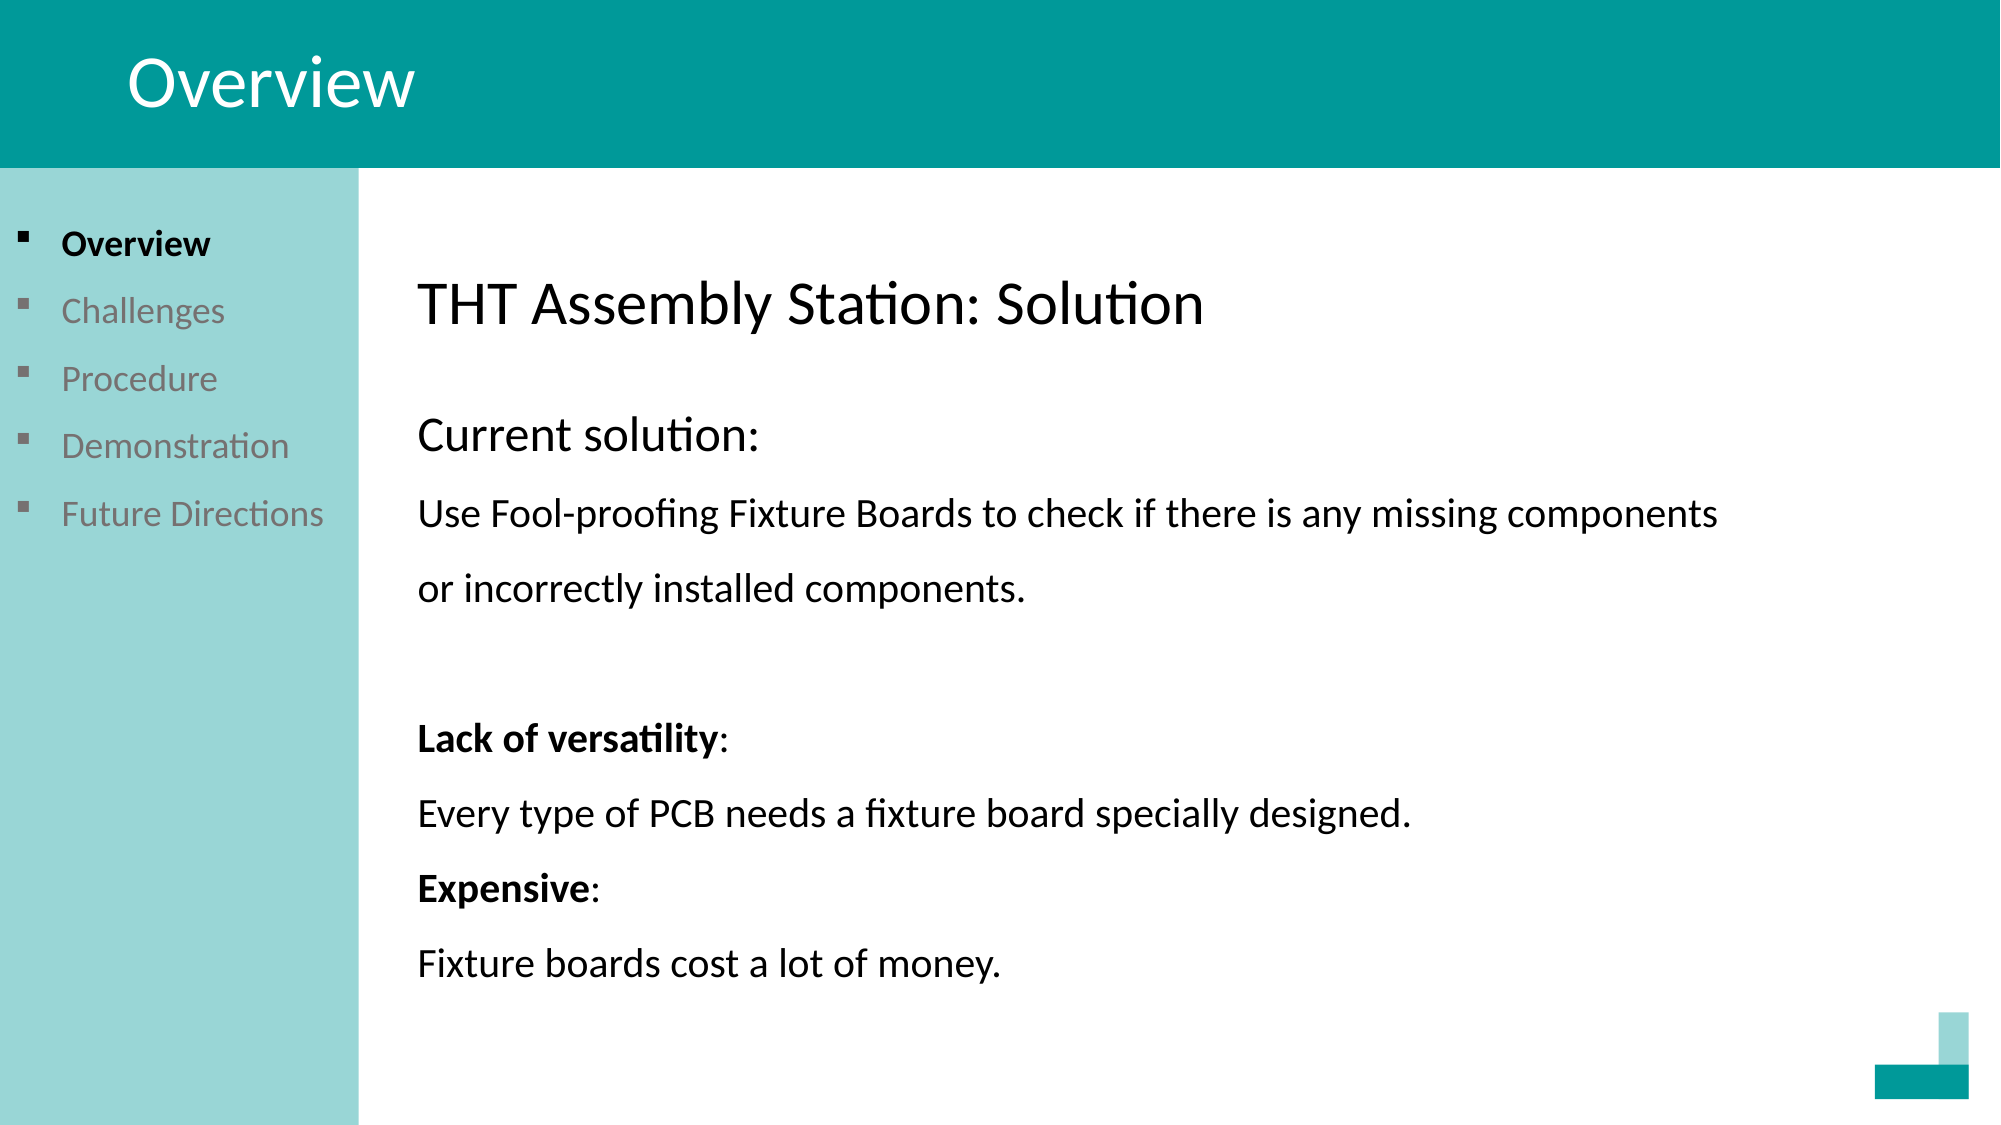

# Overview

Overview
Challenges
Procedure
Demonstration
Future Directions
THT Assembly Station: Solution
Current solution:
Use Fool-proofing Fixture Boards to check if there is any missing components or incorrectly installed components.

Lack of versatility:
Every type of PCB needs a fixture board specially designed.
Expensive:
Fixture boards cost a lot of money.